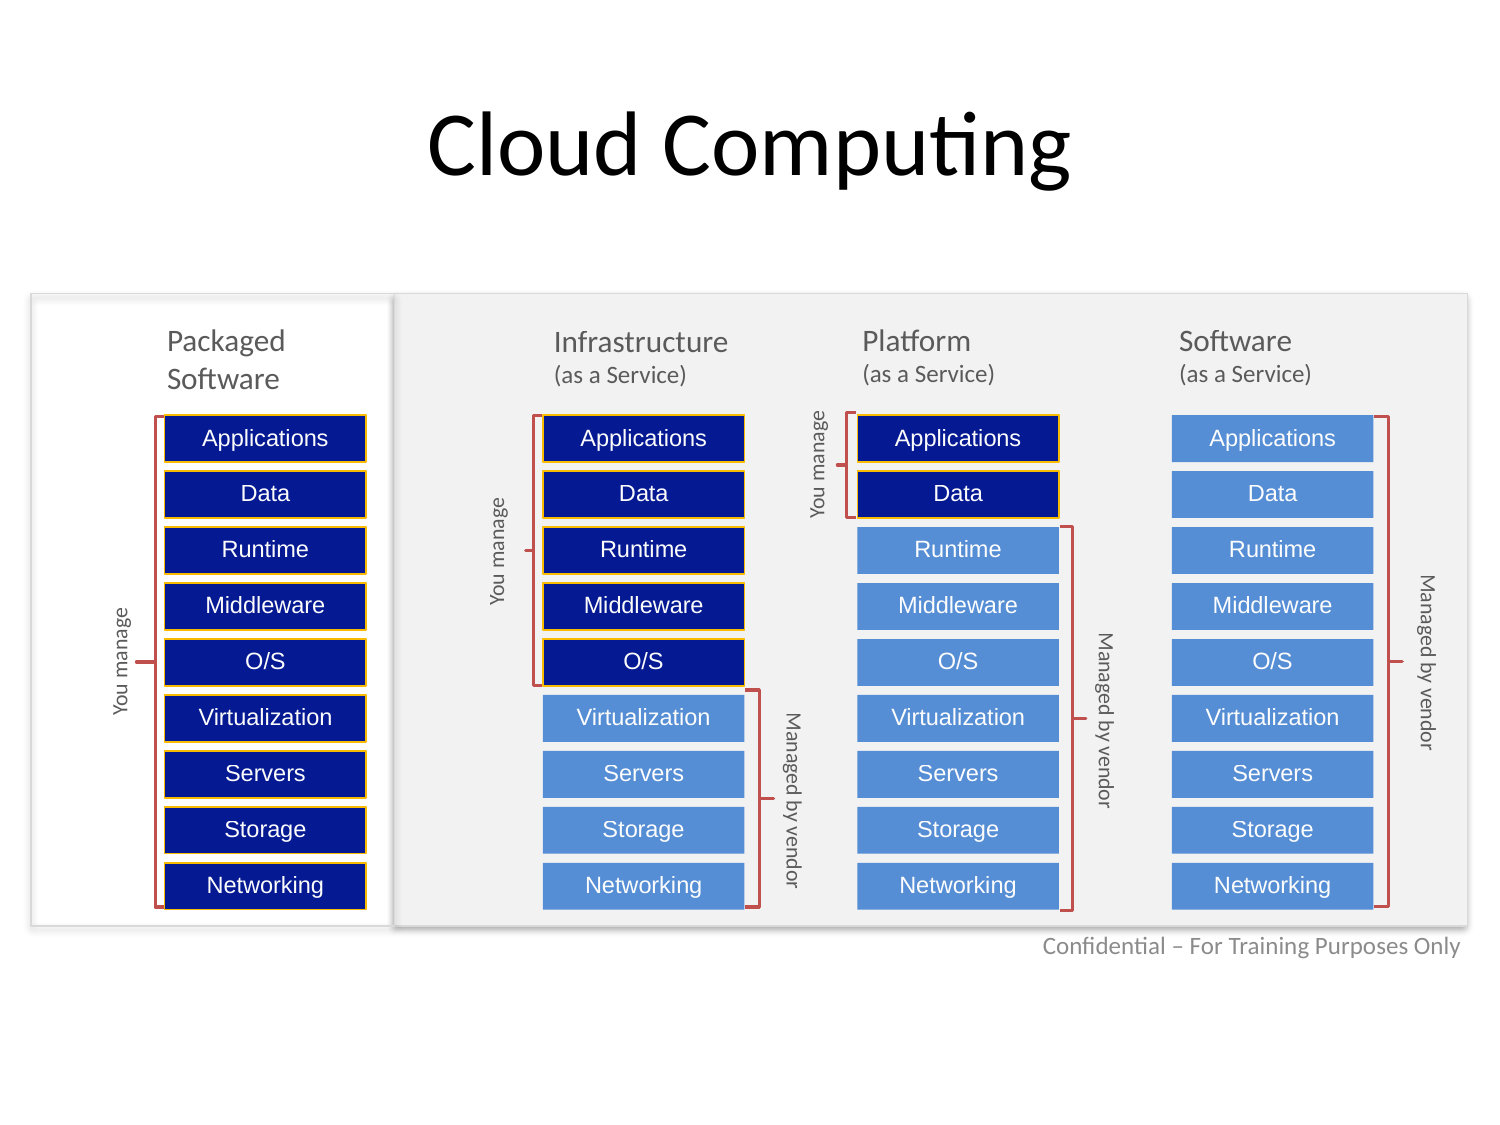

# Cloud Computing

Platform
(as a Service)
Packaged Software
Applications
Data
Runtime
Middleware
You manage
O/S
Virtualization
Servers
Storage
Networking
Software
(as a Service)
Applications
Data
Runtime
Managed by vendor
Middleware
O/S
Virtualization
Servers
Storage
Networking
Infrastructure
(as a Service)
You manage

Applications

Applications

Data
Data
You manage

Runtime
Runtime
Middleware
Middleware
Managed by vendor
O/S
O/S

Virtualization
Virtualization
Managed by vendor
Servers
Servers
Storage
Storage
Networking
Networking
Confidential – For Training Purposes Only